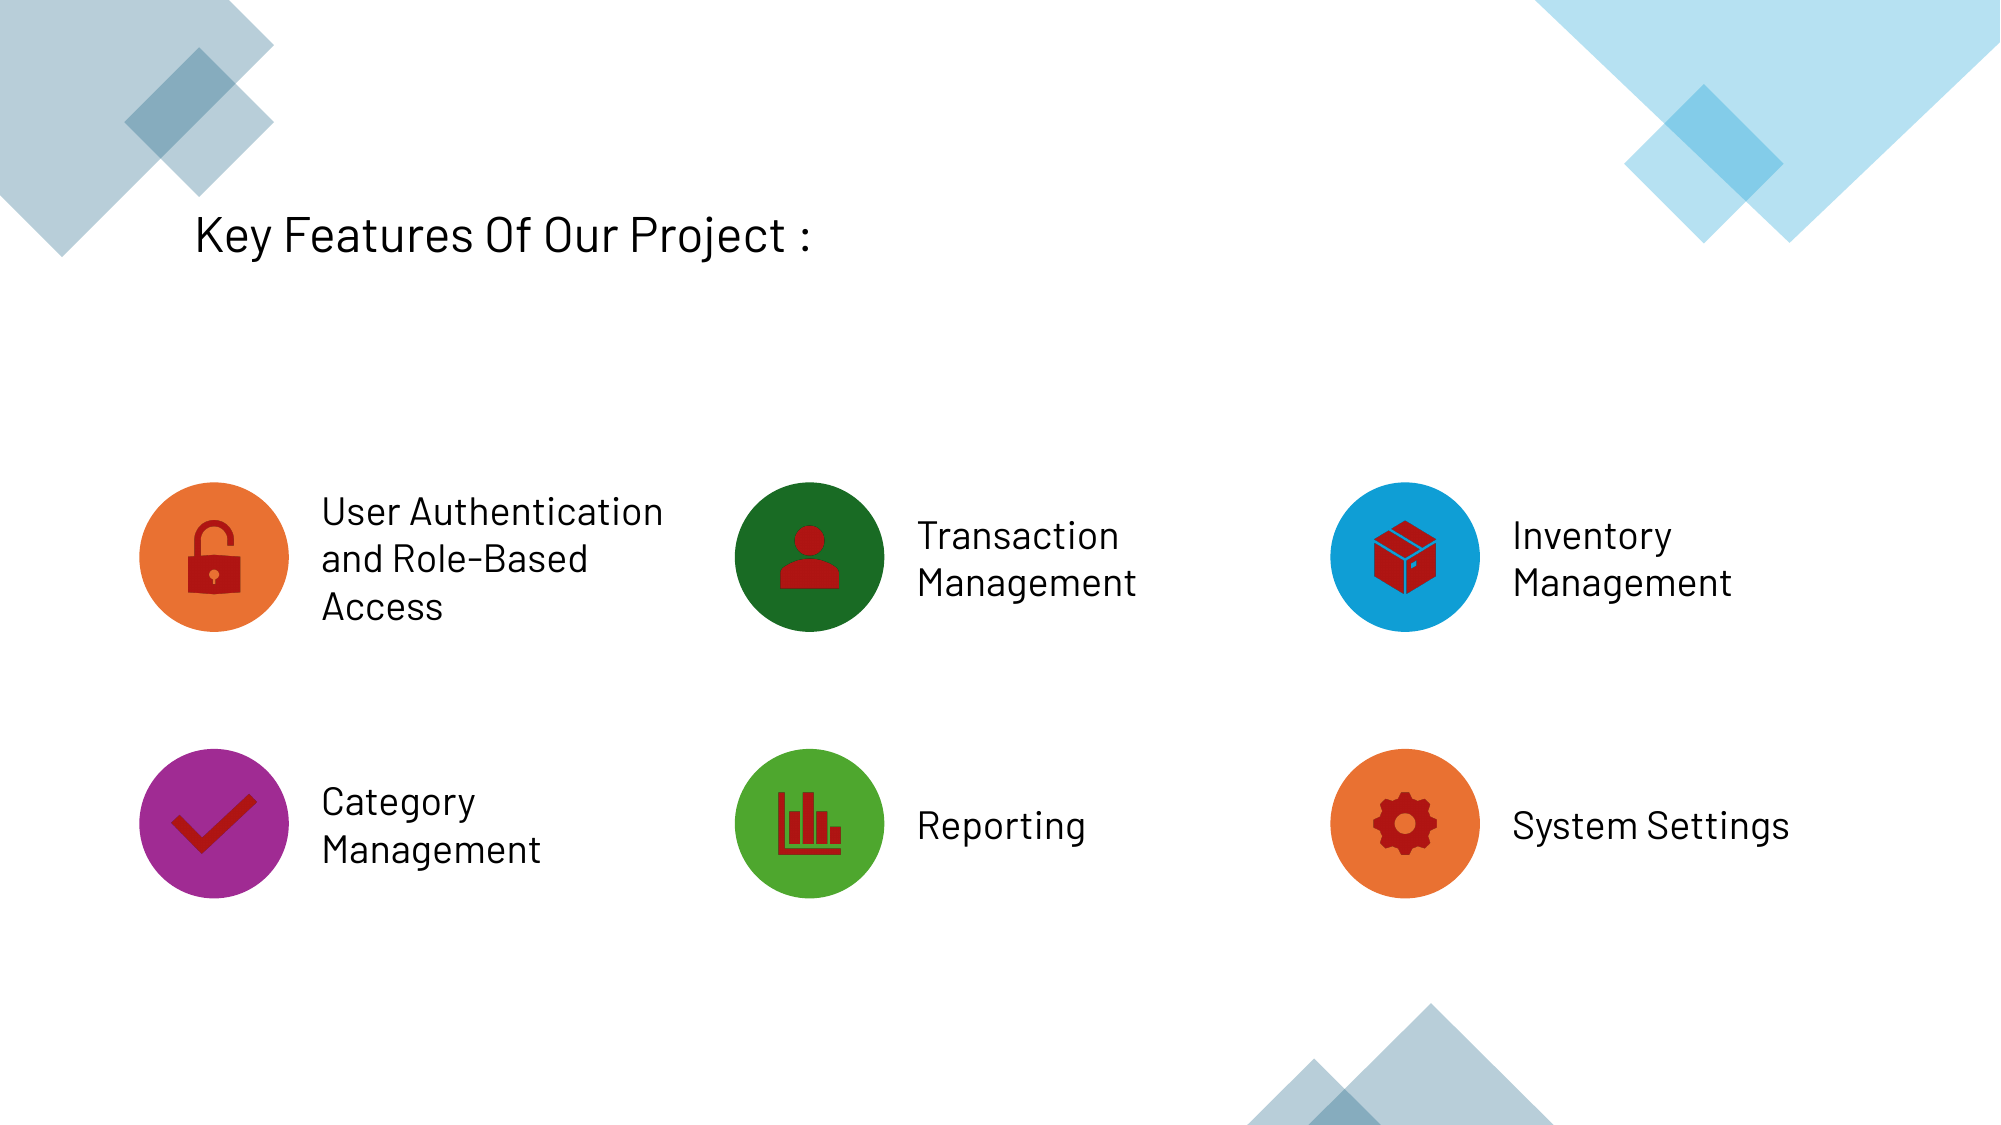

Key Features Of Our Project :
User Authentication and Role-Based Access
Transaction Management
Inventory Management
Category Management
Reporting
System Settings